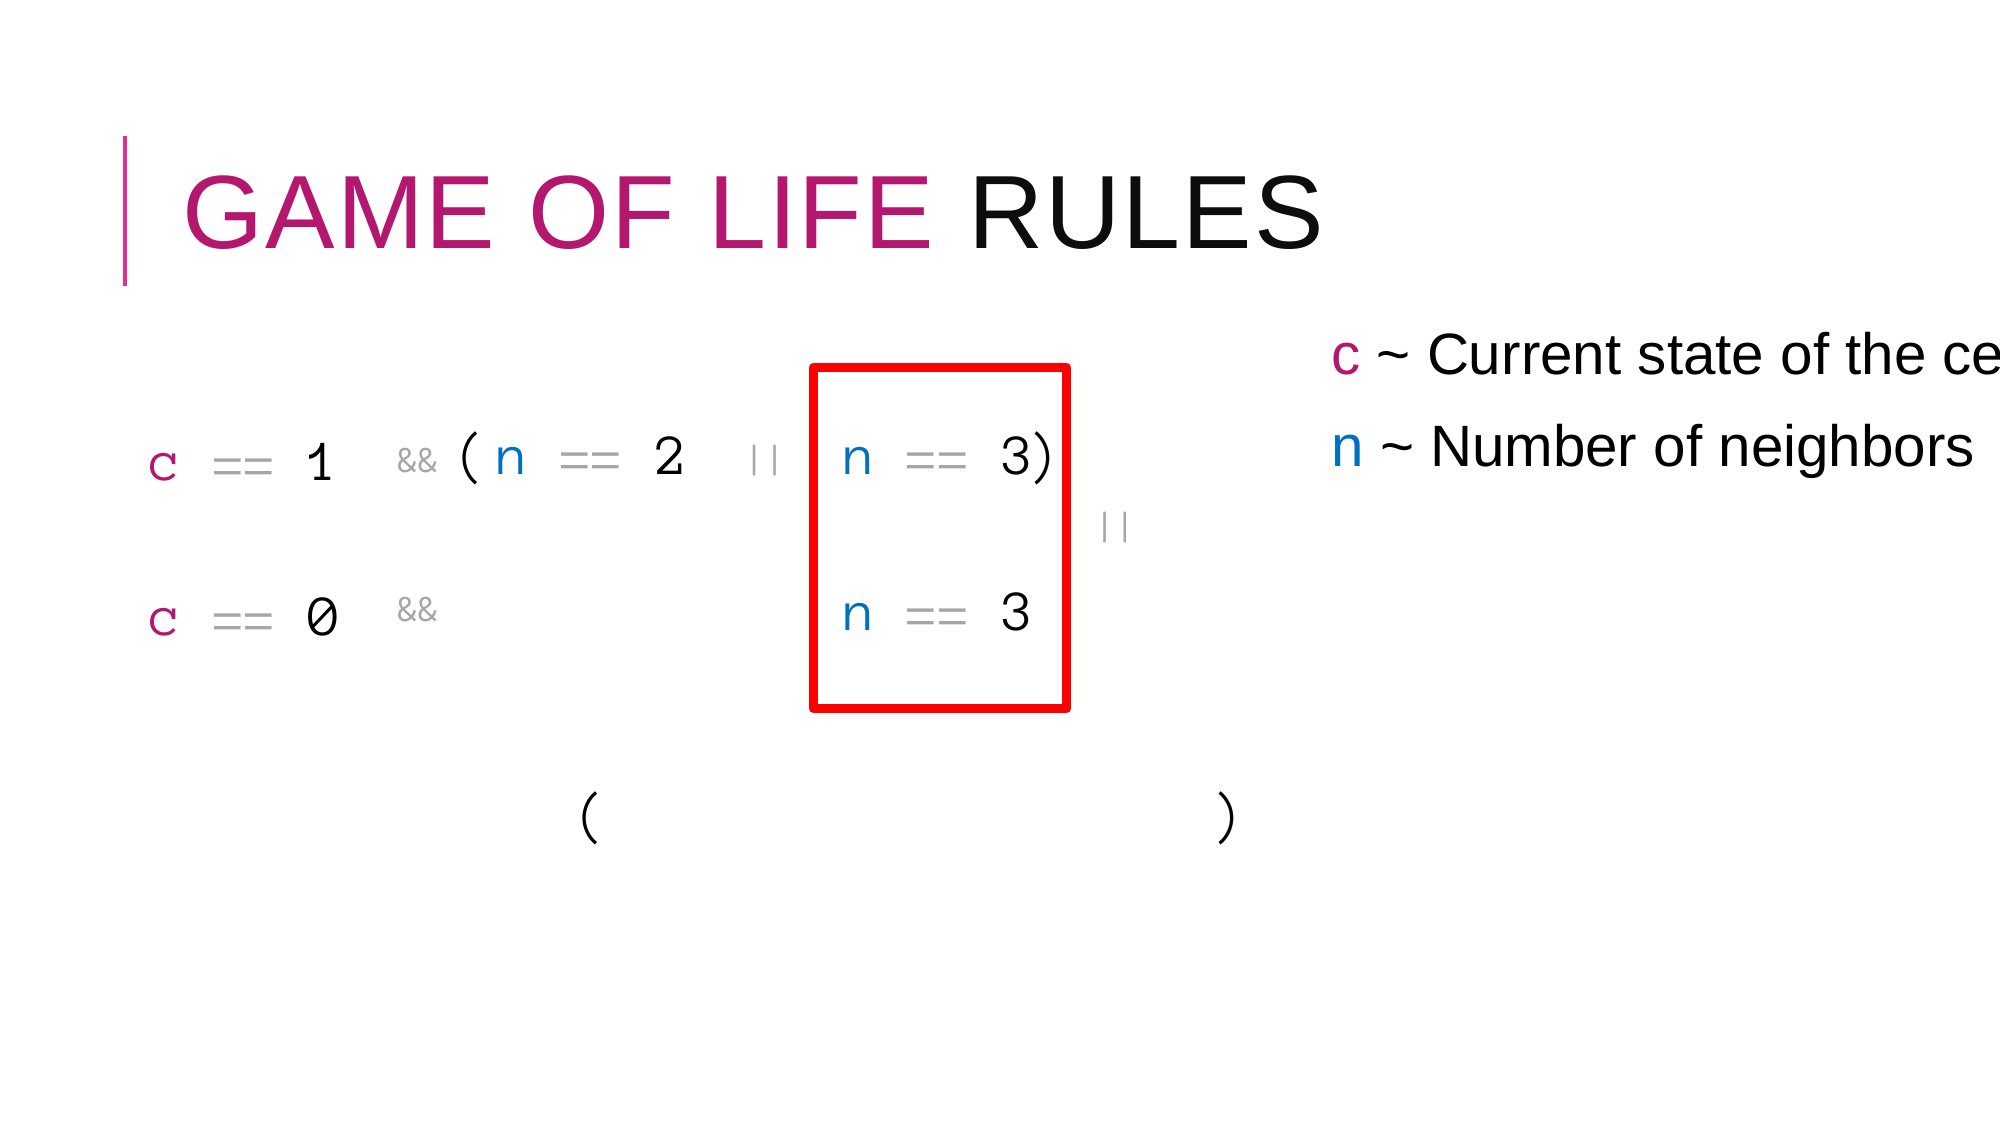

# game of life rules
c ~ Current state of the cell
n ~ Number of neighbors

(                 )
n == 2
n == 3
c == 1
&&
||
||
n == 3
c == 0
&&
(                   )